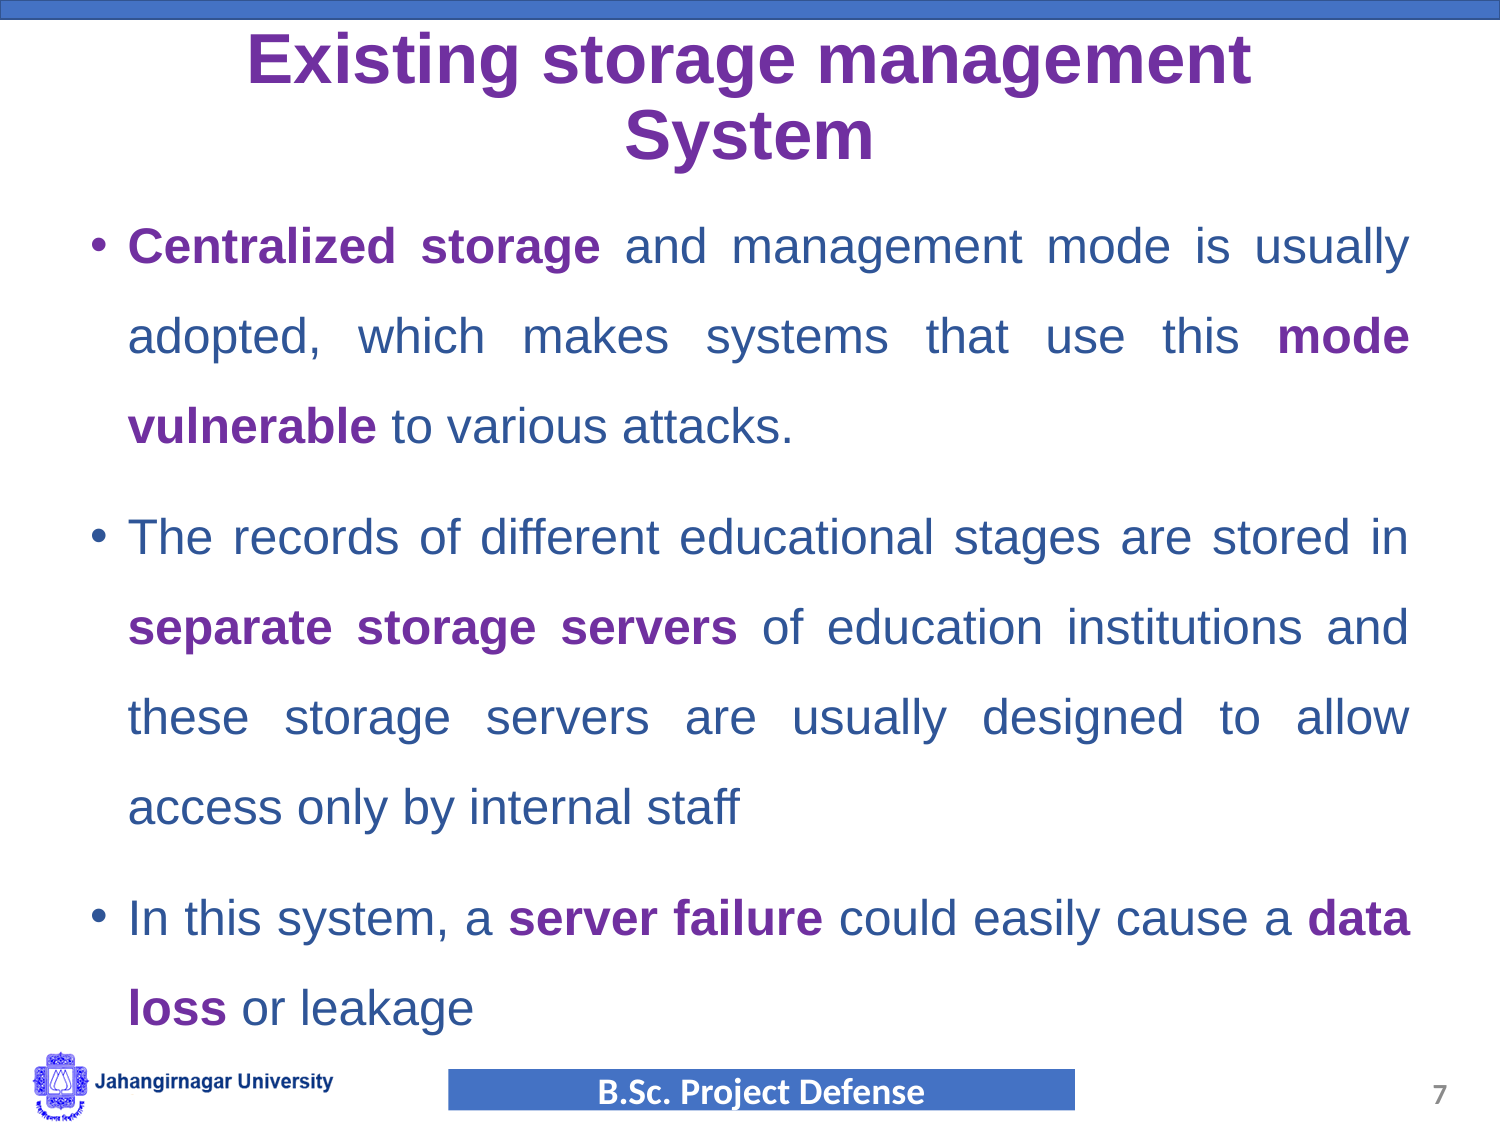

# Existing storage management System
Centralized storage and management mode is usually adopted, which makes systems that use this mode vulnerable to various attacks.
The records of different educational stages are stored in separate storage servers of education institutions and these storage servers are usually designed to allow access only by internal staff
In this system, a server failure could easily cause a data loss or leakage
7